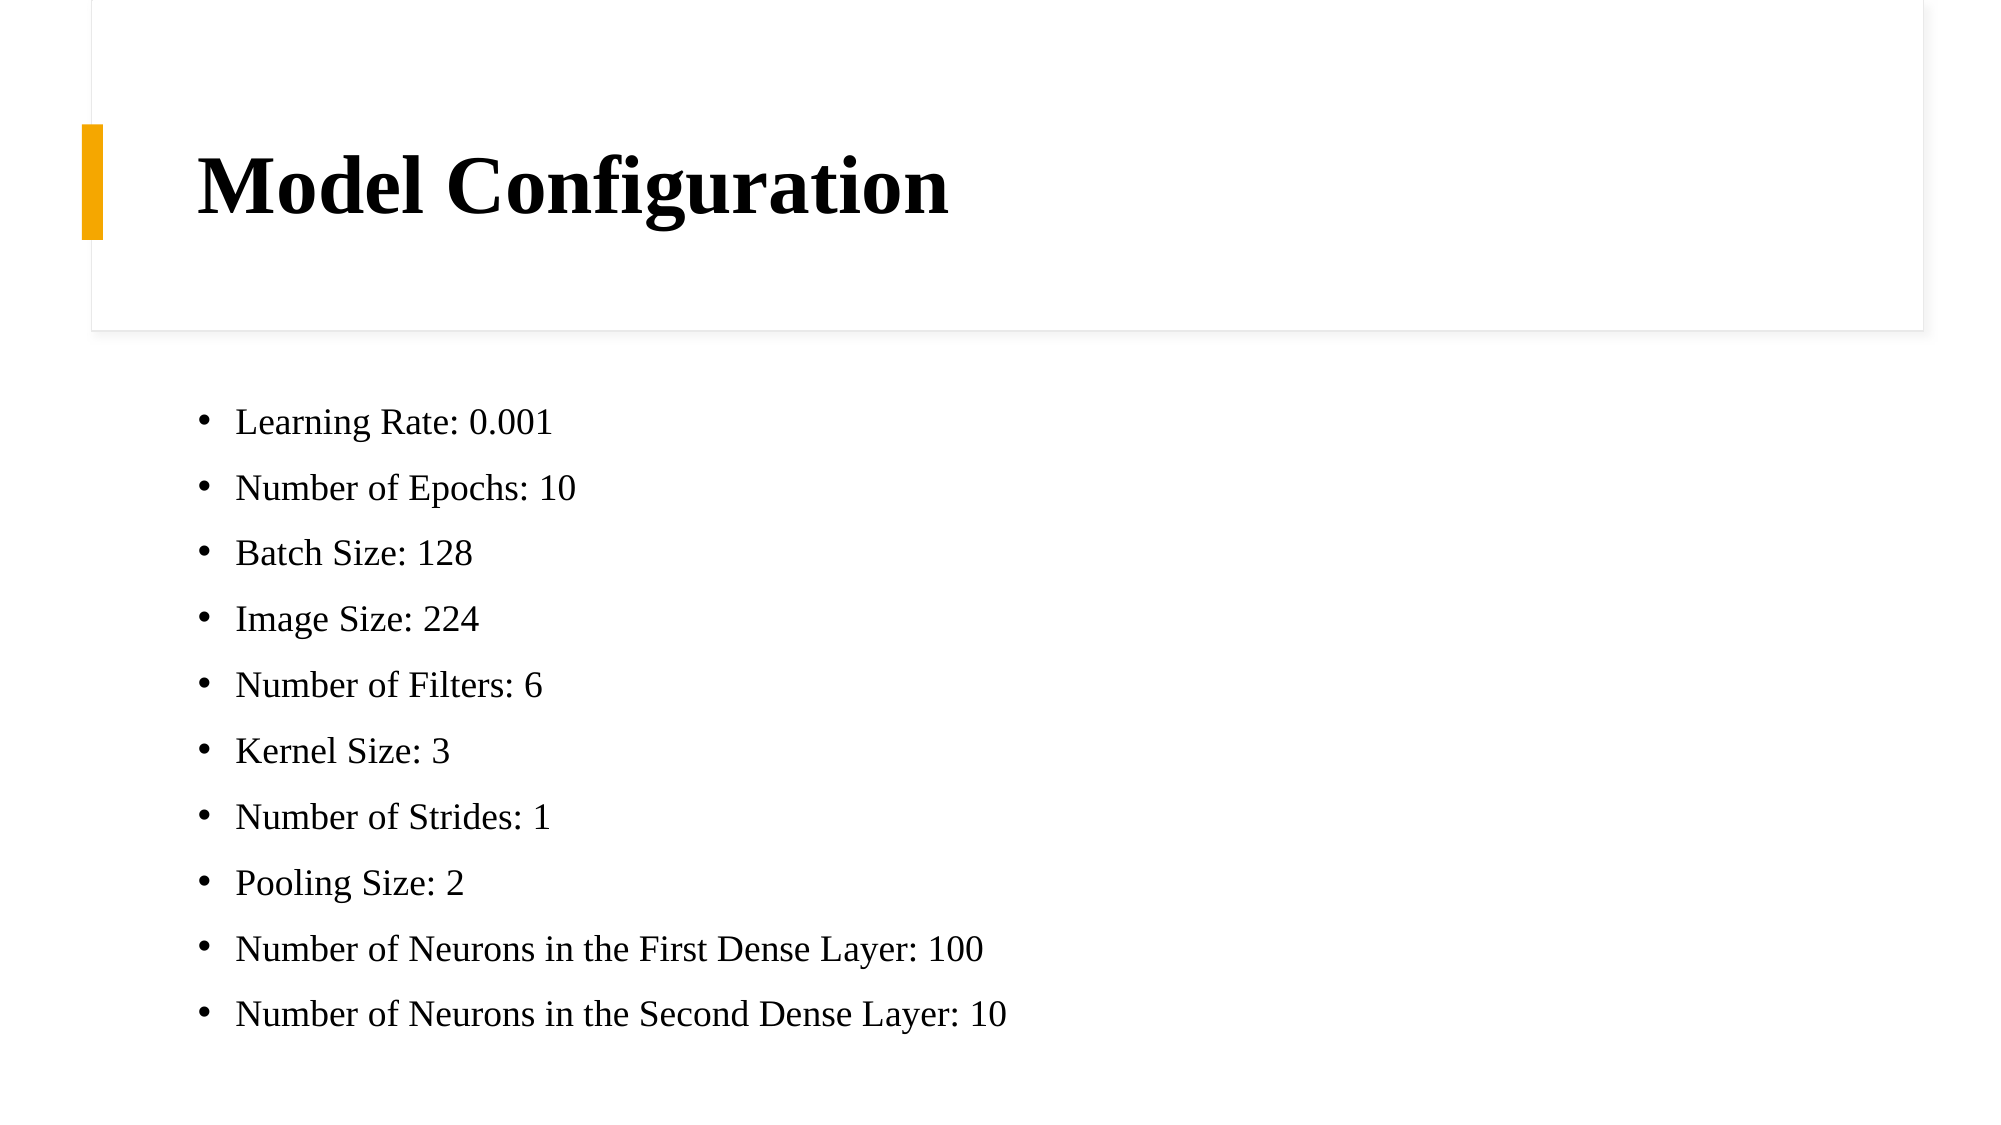

# Model Configuration

Learning Rate: 0.001
Number of Epochs: 10
Batch Size: 128
Image Size: 224
Number of Filters: 6
Kernel Size: 3
Number of Strides: 1
Pooling Size: 2
Number of Neurons in the First Dense Layer: 100
Number of Neurons in the Second Dense Layer: 10